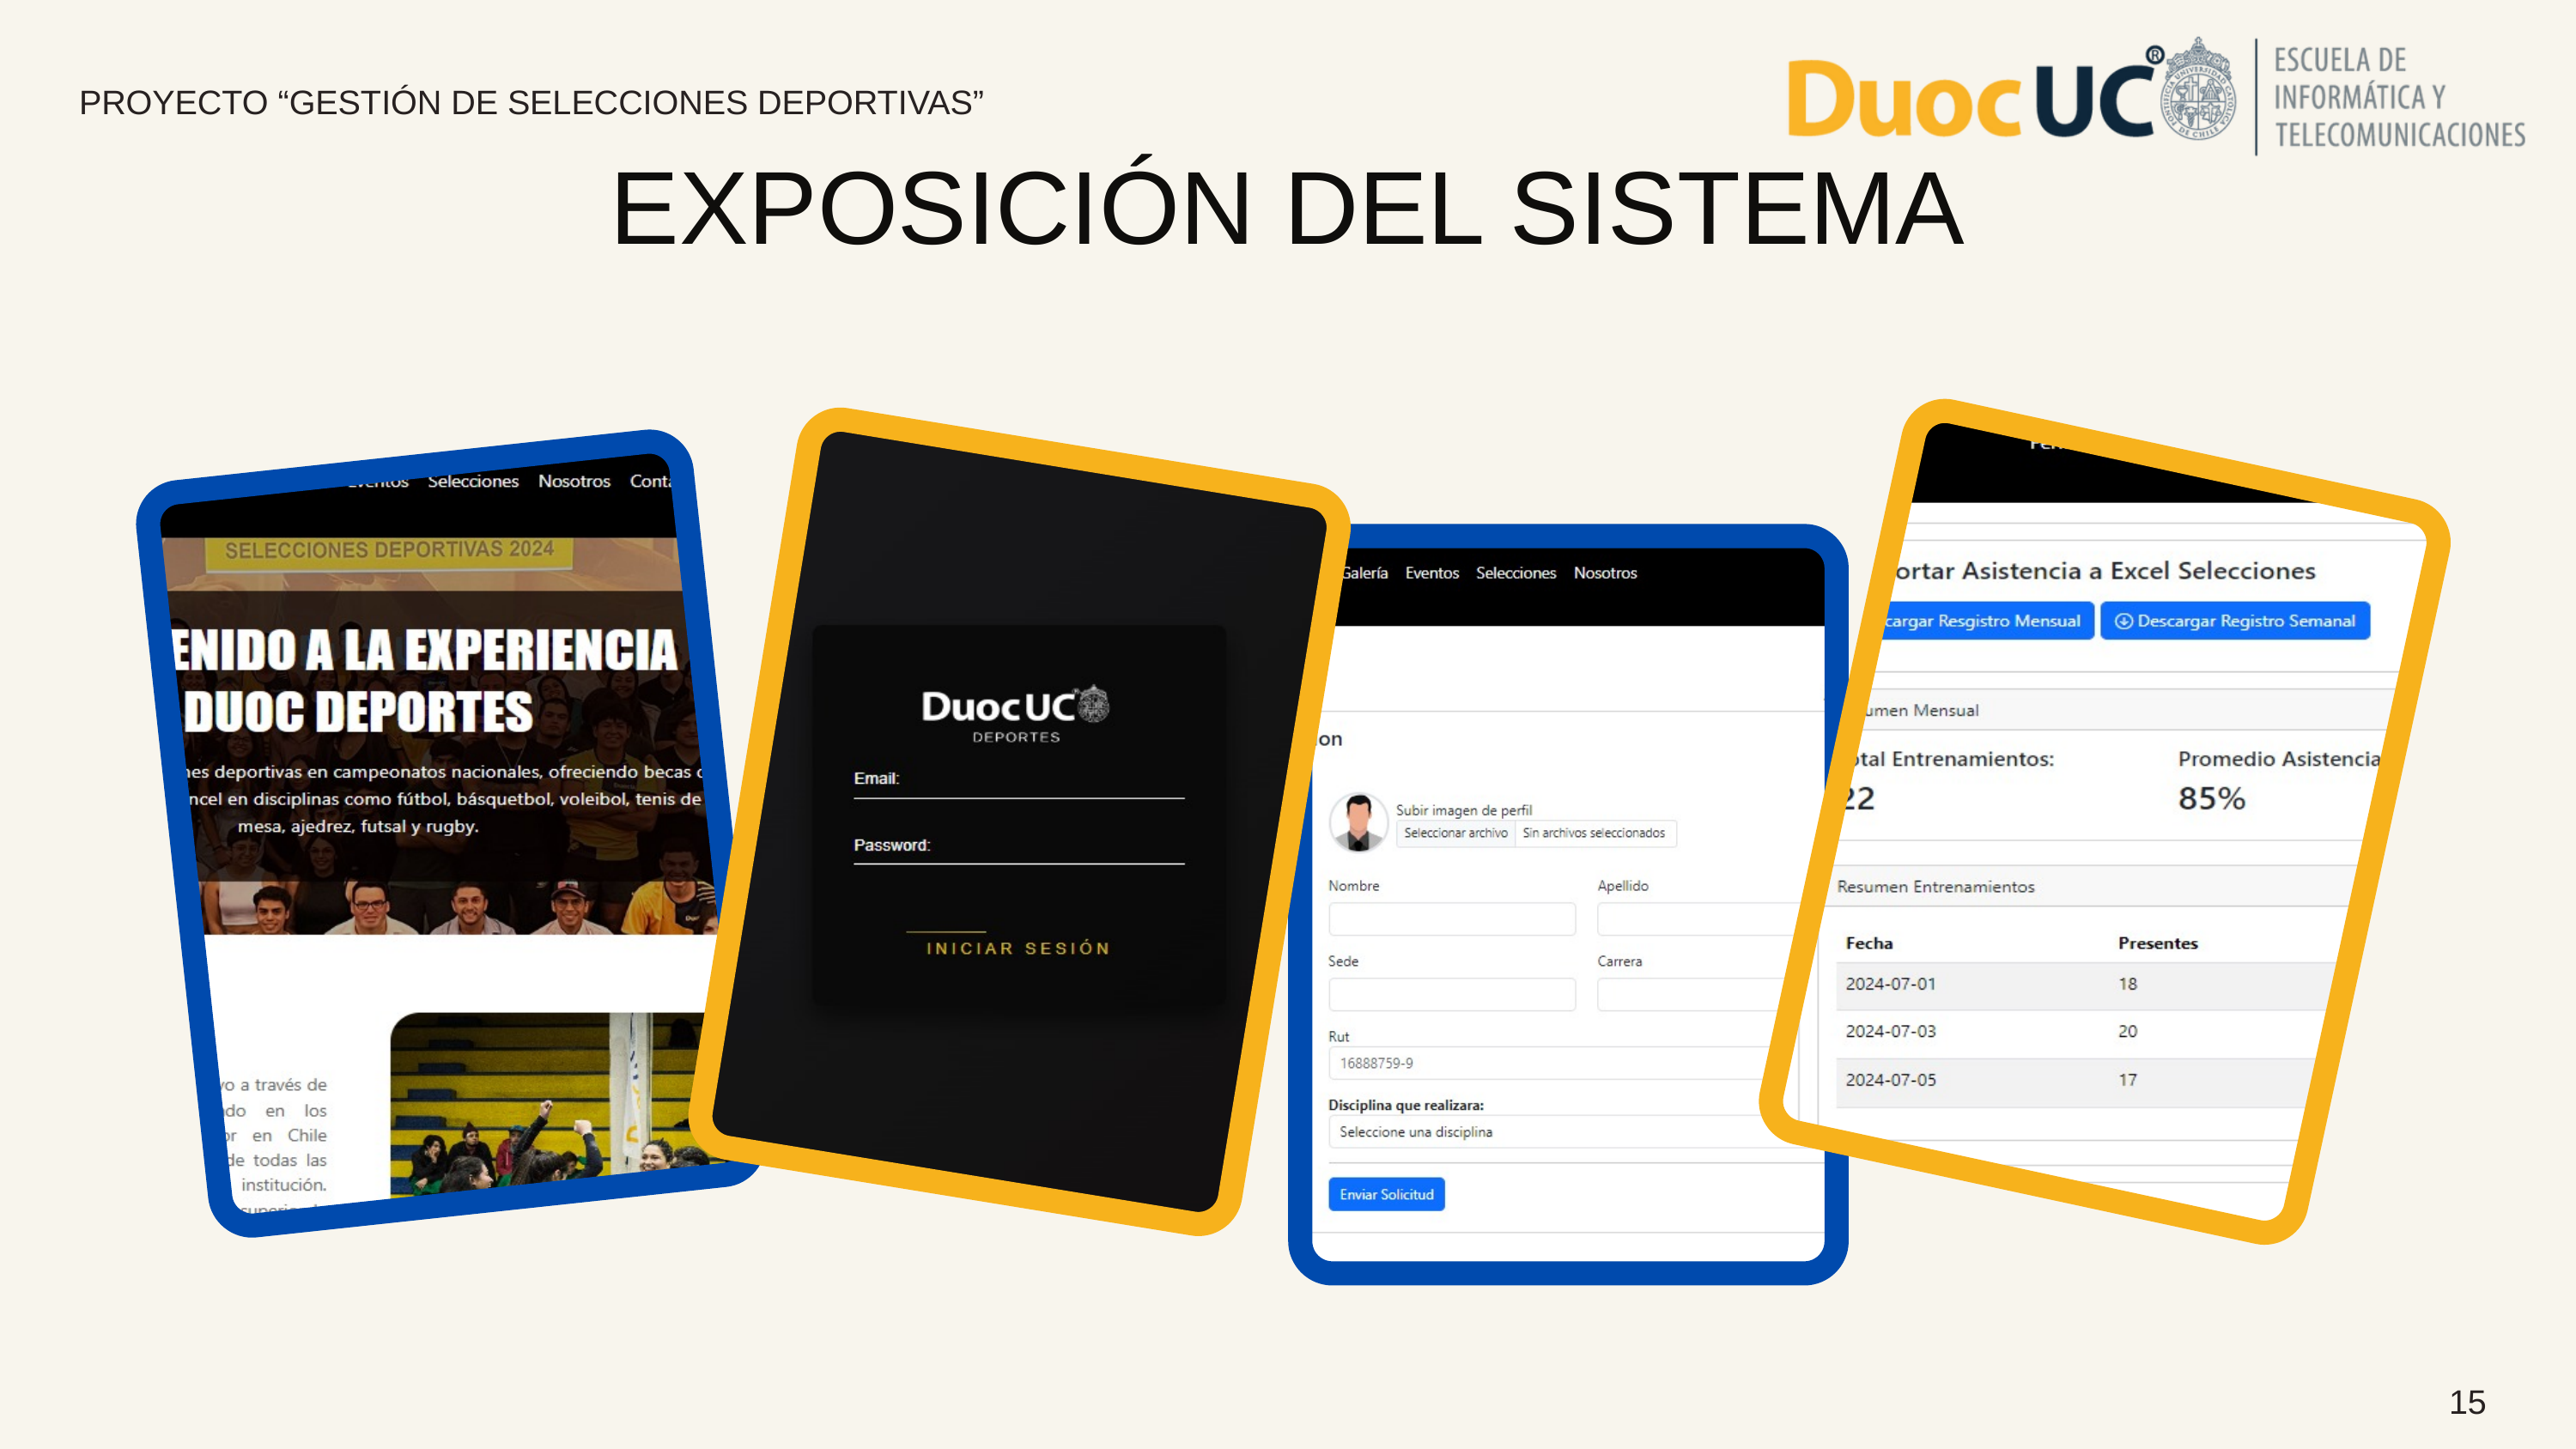

PROYECTO “GESTIÓN DE SELECCIONES DEPORTIVAS”
EXPOSICIÓN DEL SISTEMA

15